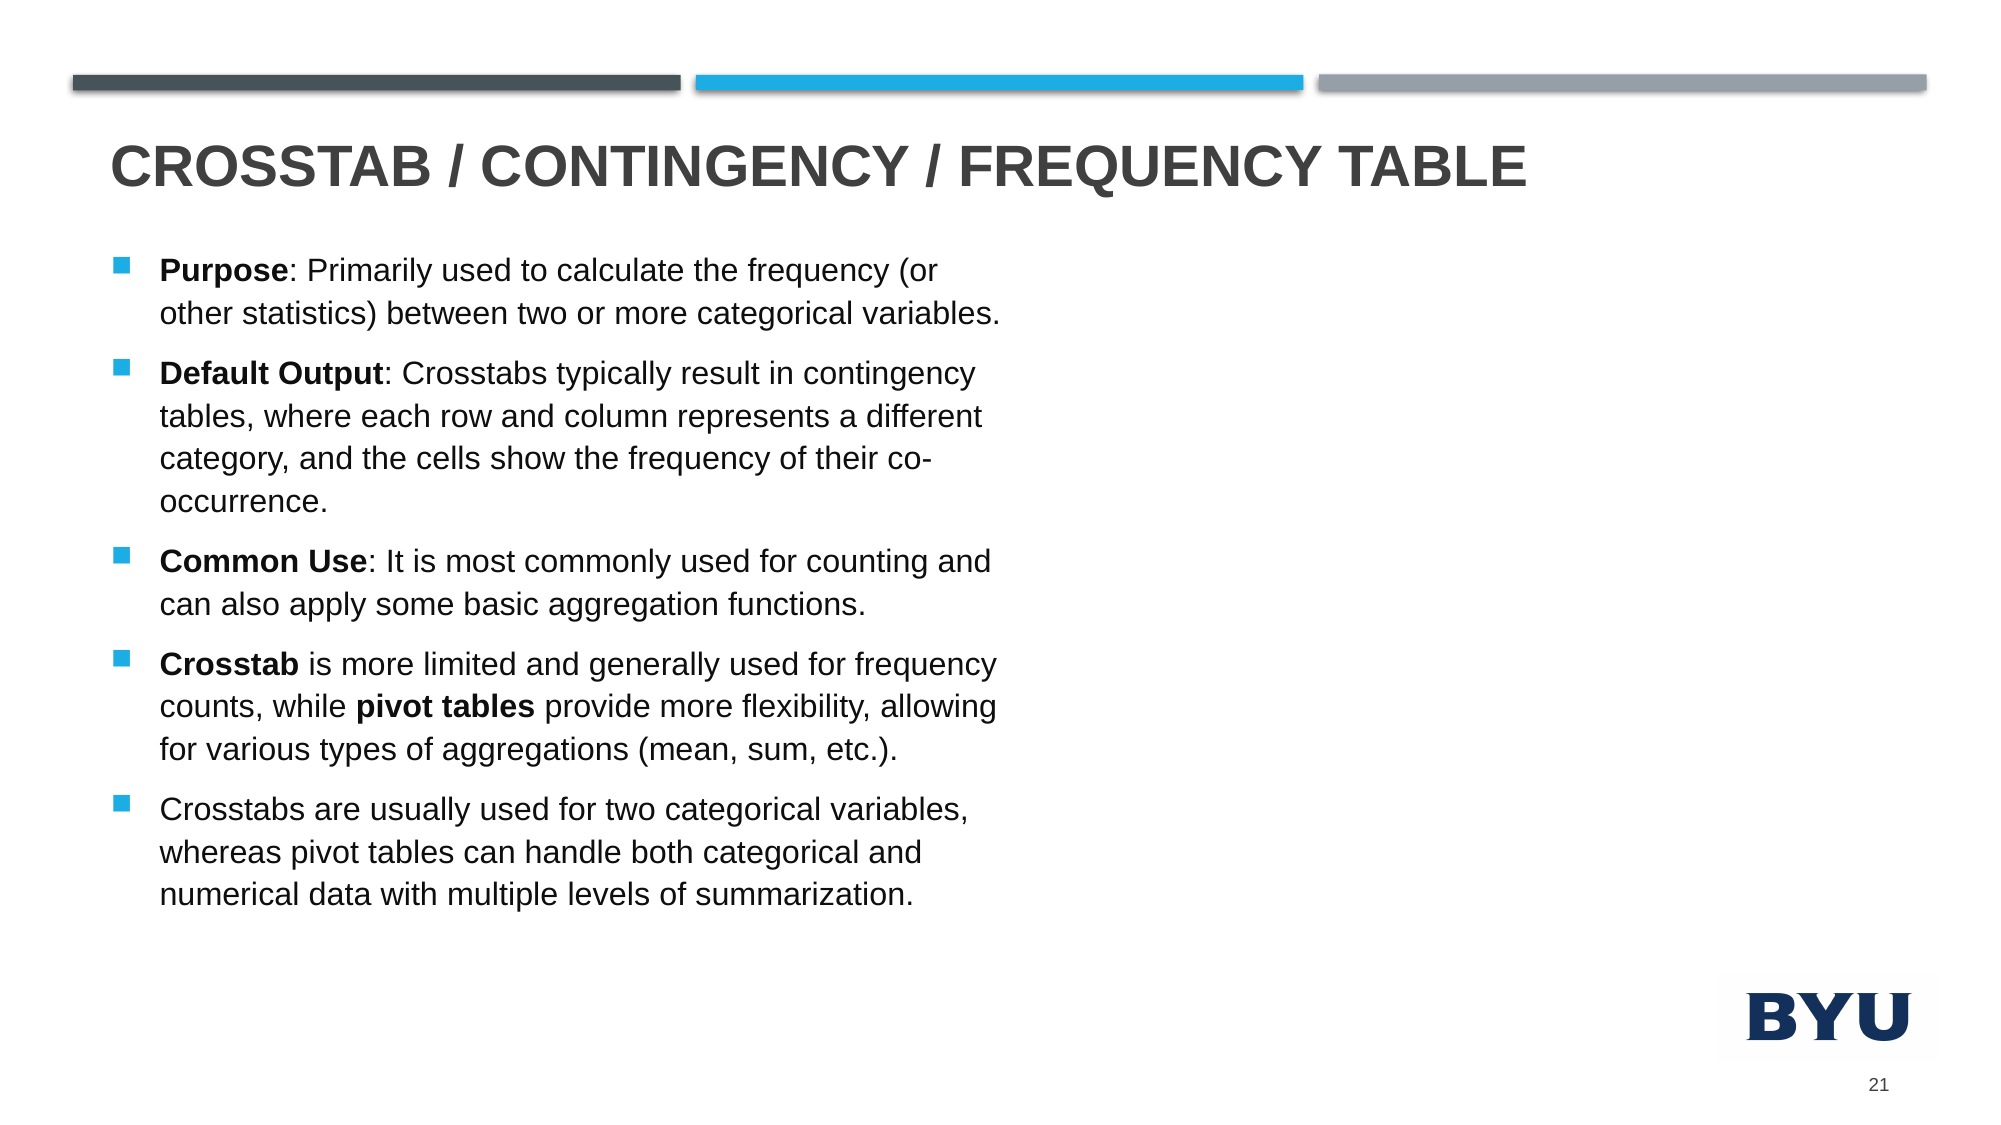

# Crosstab / contingency / Frequency Table
Purpose: Primarily used to calculate the frequency (or other statistics) between two or more categorical variables.
Default Output: Crosstabs typically result in contingency tables, where each row and column represents a different category, and the cells show the frequency of their co-occurrence.
Common Use: It is most commonly used for counting and can also apply some basic aggregation functions.
Crosstab is more limited and generally used for frequency counts, while pivot tables provide more flexibility, allowing for various types of aggregations (mean, sum, etc.).
Crosstabs are usually used for two categorical variables, whereas pivot tables can handle both categorical and numerical data with multiple levels of summarization.

21